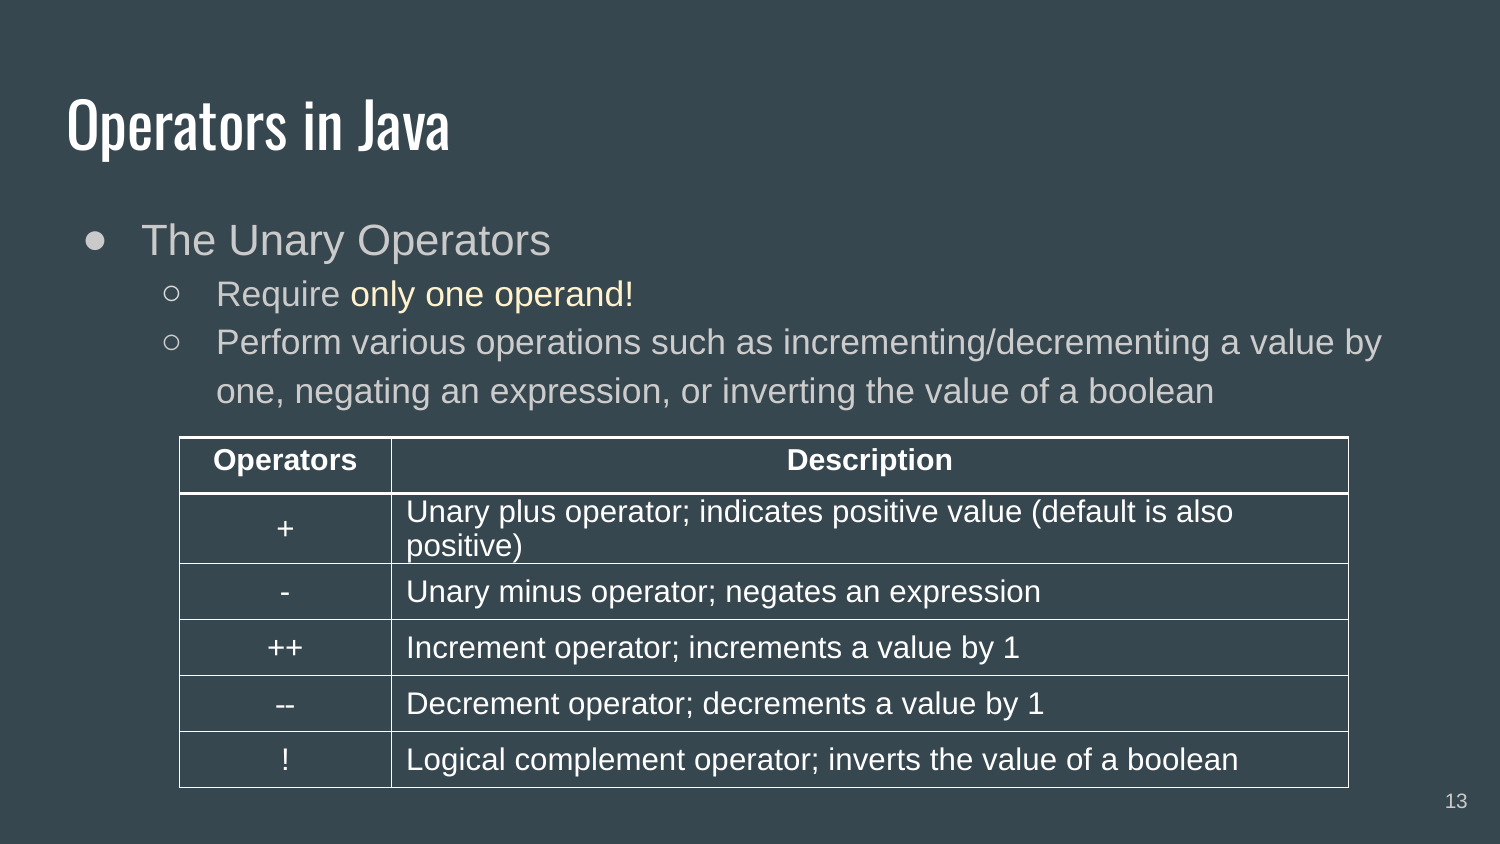

# Operators in Java
The Unary Operators
Require only one operand!
Perform various operations such as incrementing/decrementing a value by one, negating an expression, or inverting the value of a boolean

| Operators | Description |
| --- | --- |
| + | Unary plus operator; indicates positive value (default is also positive) |
| - | Unary minus operator; negates an expression |
| ++ | Increment operator; increments a value by 1 |
| -- | Decrement operator; decrements a value by 1 |
| ! | Logical complement operator; inverts the value of a boolean |
13